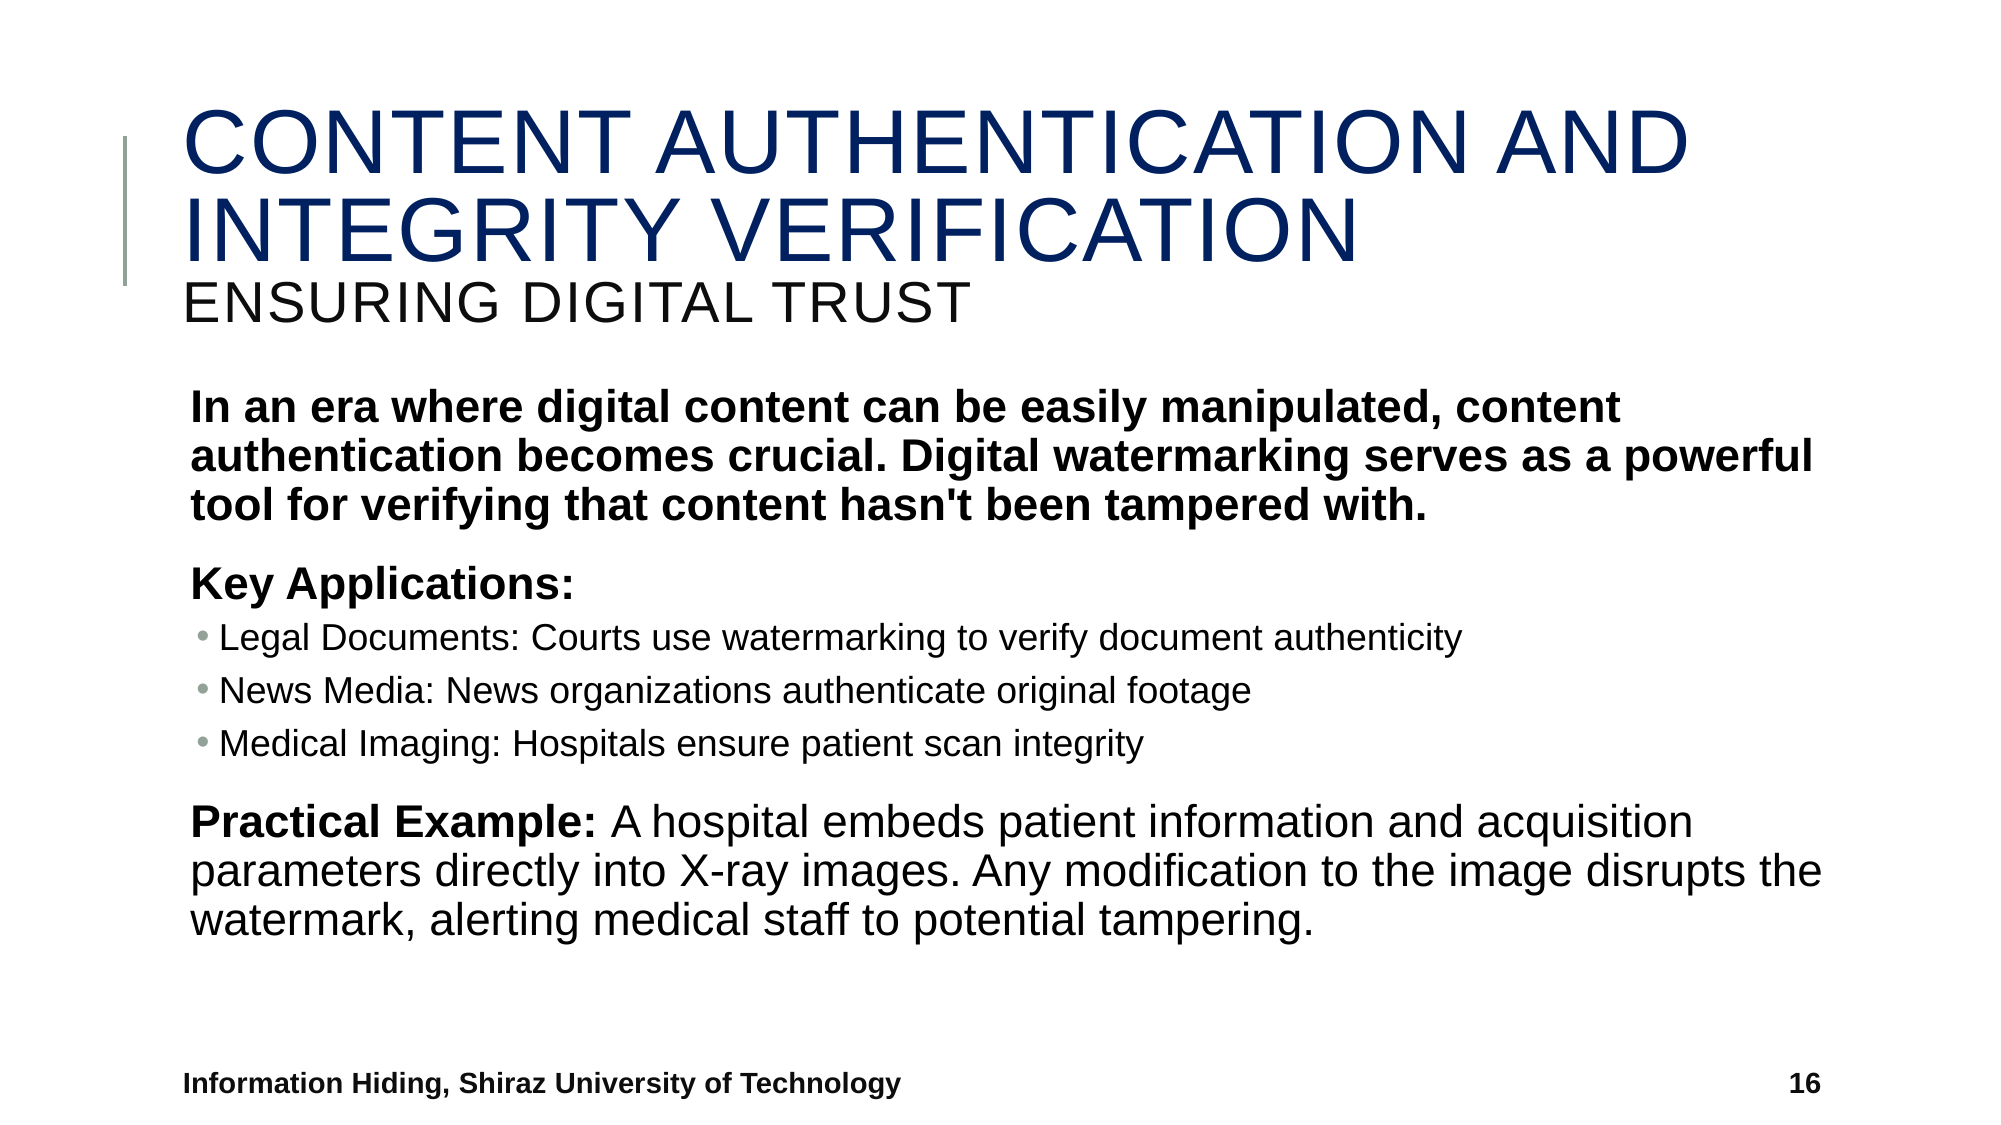

# Content Authentication and Integrity Verification Ensuring Digital Trust
In an era where digital content can be easily manipulated, content authentication becomes crucial. Digital watermarking serves as a powerful tool for verifying that content hasn't been tampered with.
Key Applications:
Legal Documents: Courts use watermarking to verify document authenticity
News Media: News organizations authenticate original footage
Medical Imaging: Hospitals ensure patient scan integrity
Practical Example: A hospital embeds patient information and acquisition parameters directly into X-ray images. Any modification to the image disrupts the watermark, alerting medical staff to potential tampering.

Information Hiding, Shiraz University of Technology
16